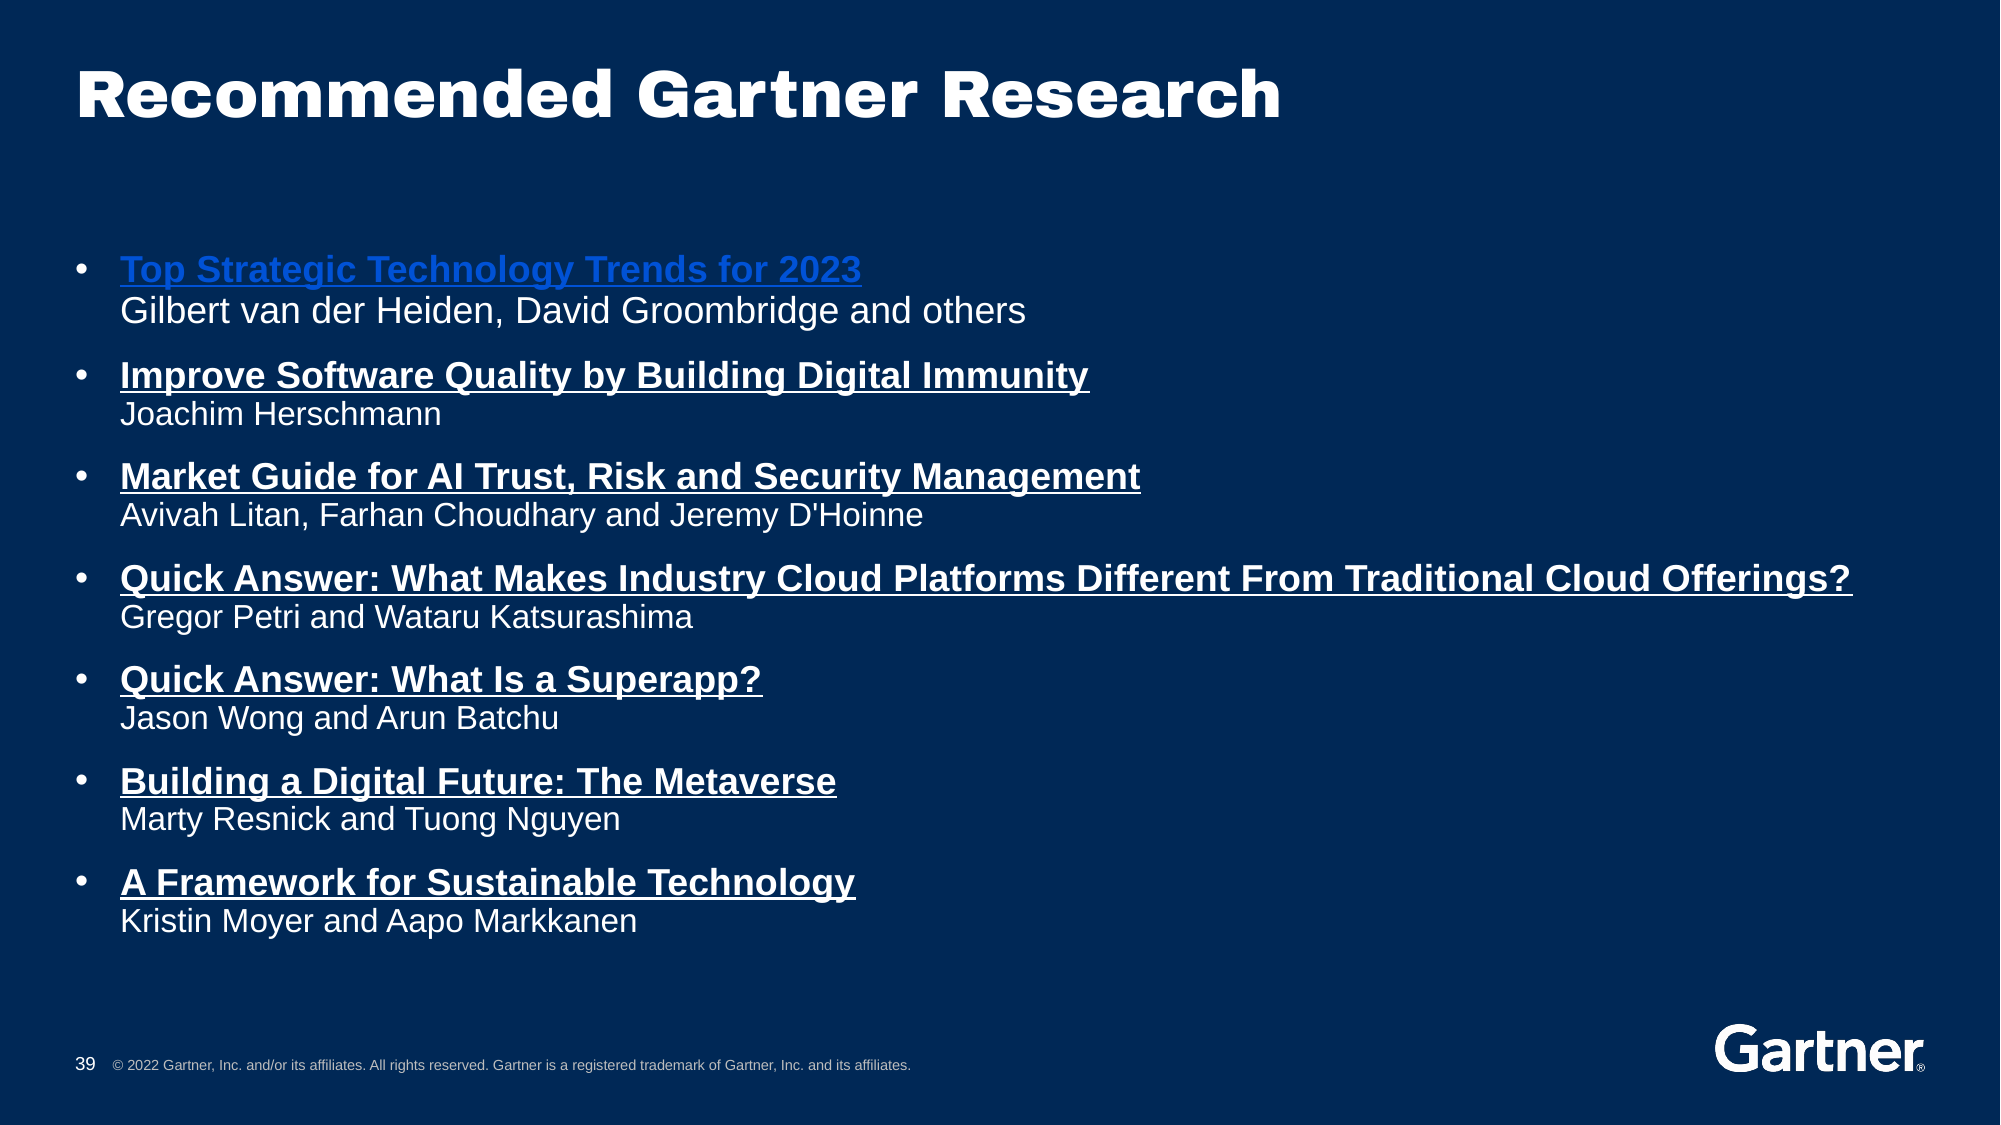

# Recommended Gartner Research
Top Strategic Technology Trends for 2023
Gilbert van der Heiden, David Groombridge and others
Improve Software Quality by Building Digital Immunity
Joachim Herschmann
Market Guide for AI Trust, Risk and Security Management
Avivah Litan, Farhan Choudhary and Jeremy D'Hoinne
Quick Answer: What Makes Industry Cloud Platforms Different From Traditional Cloud Offerings?
Gregor Petri and Wataru Katsurashima
Quick Answer: What Is a Superapp?
Jason Wong and Arun Batchu
Building a Digital Future: The Metaverse
Marty Resnick and Tuong Nguyen
A Framework for Sustainable Technology
Kristin Moyer and Aapo Markkanen